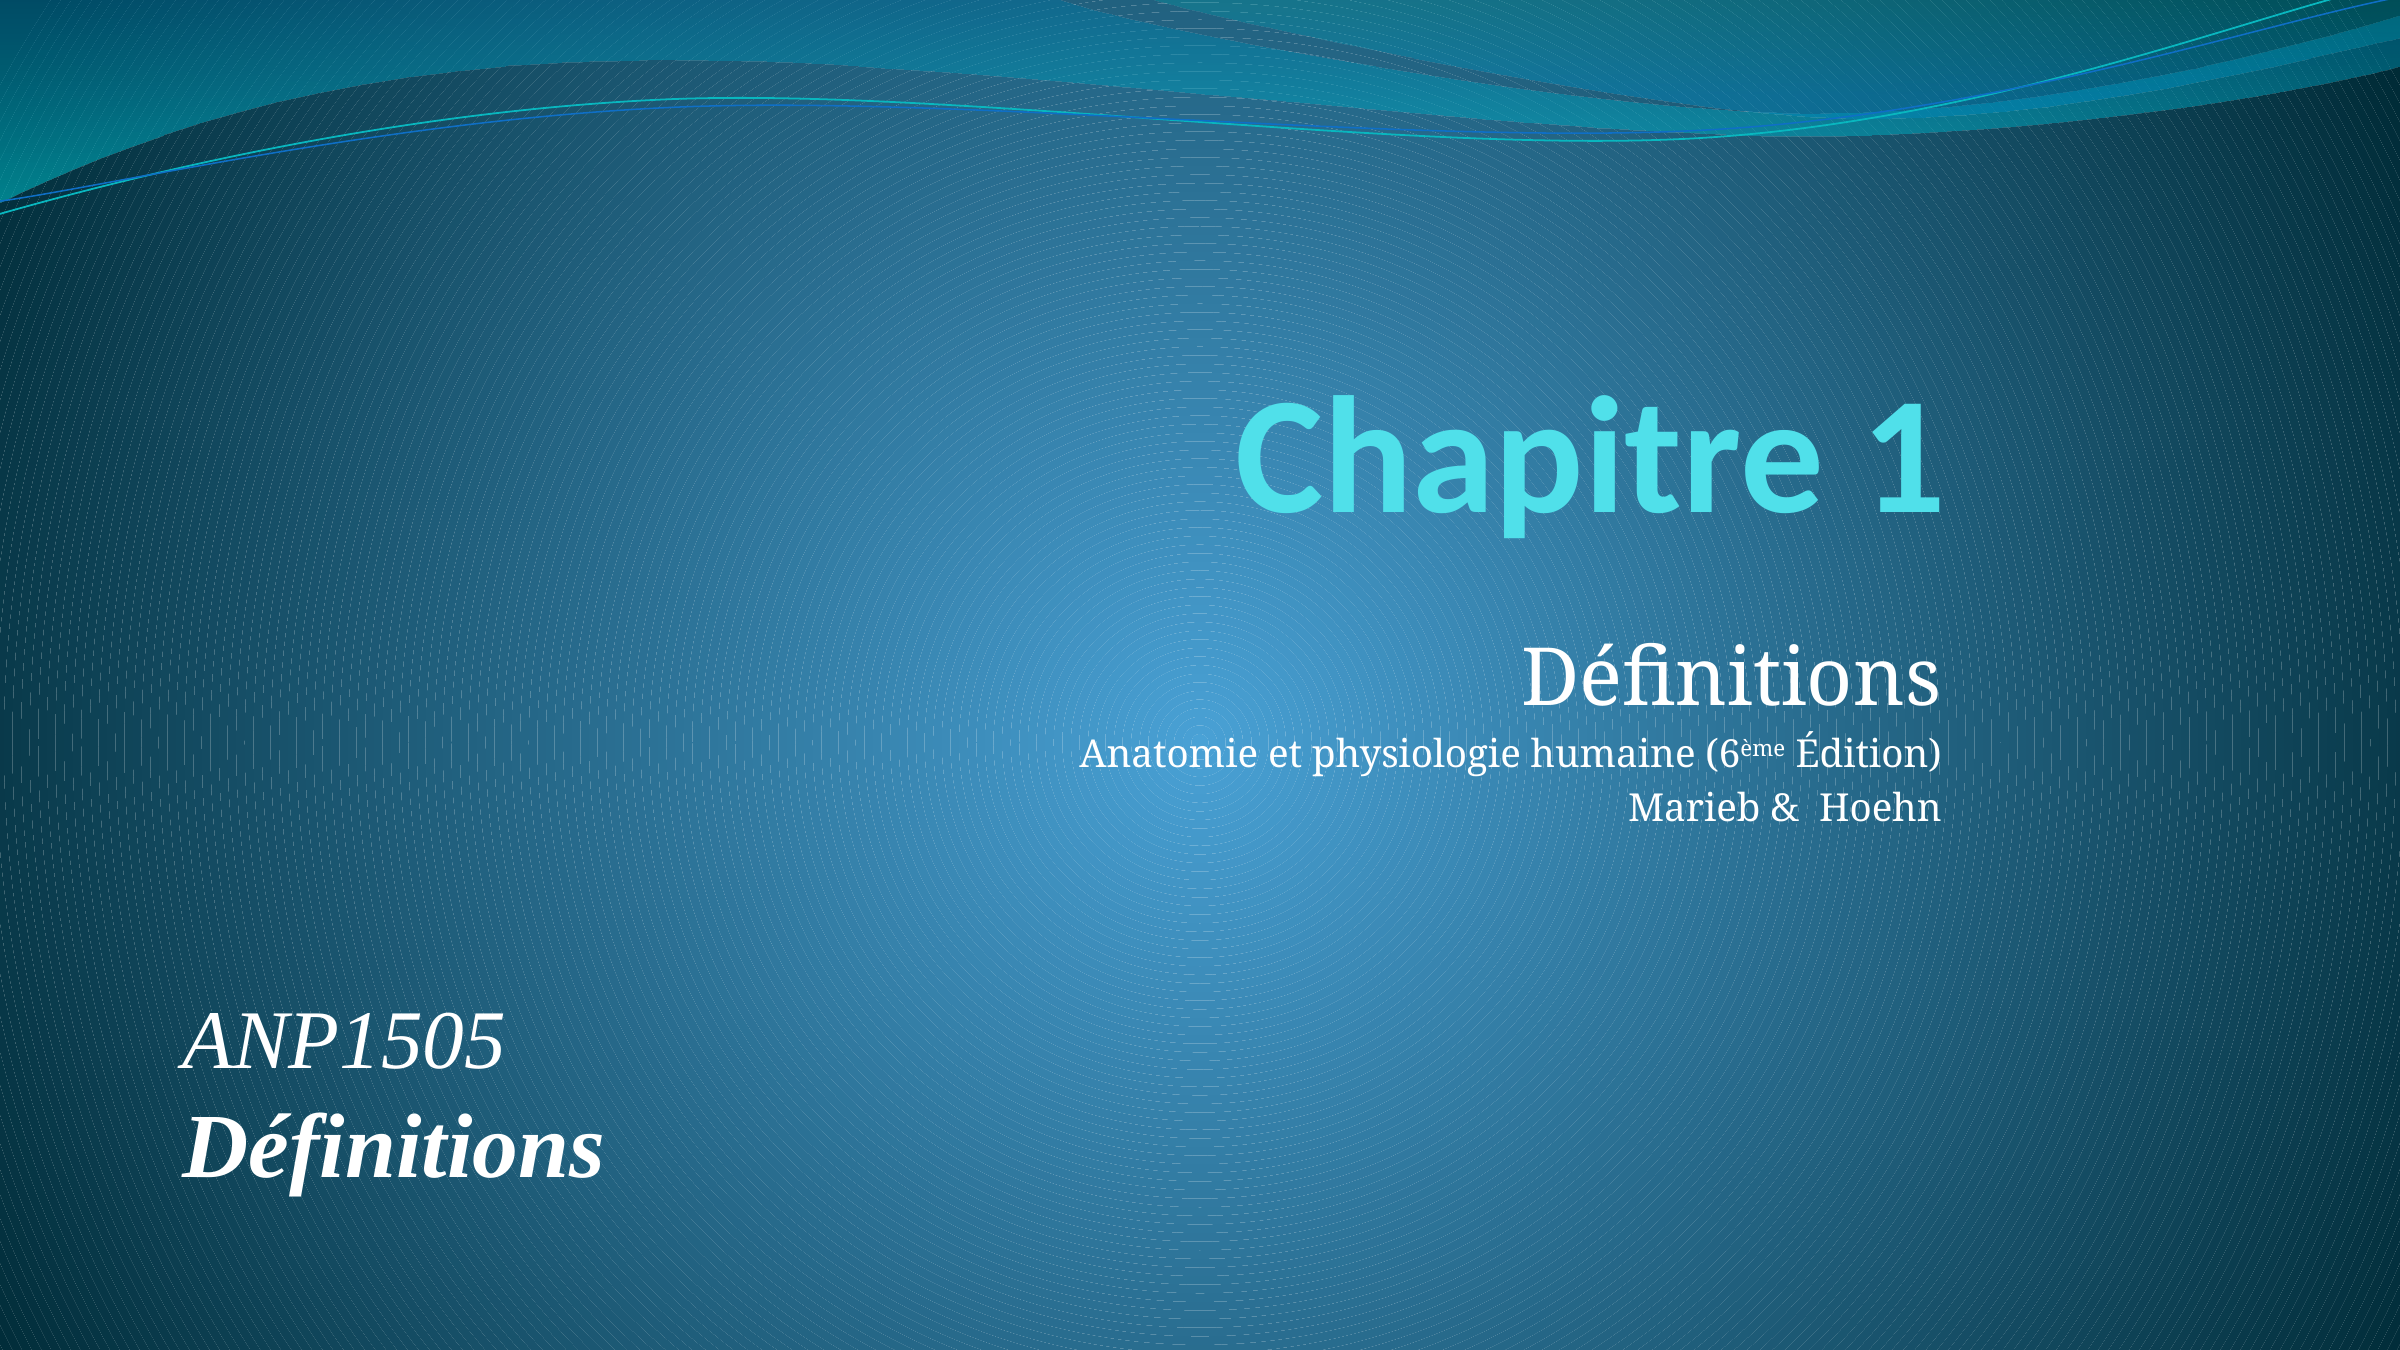

# Chapitre 1

Définitions
Anatomie et physiologie humaine (6ème Édition)
Marieb &  Hoehn
ANP1505
Définitions